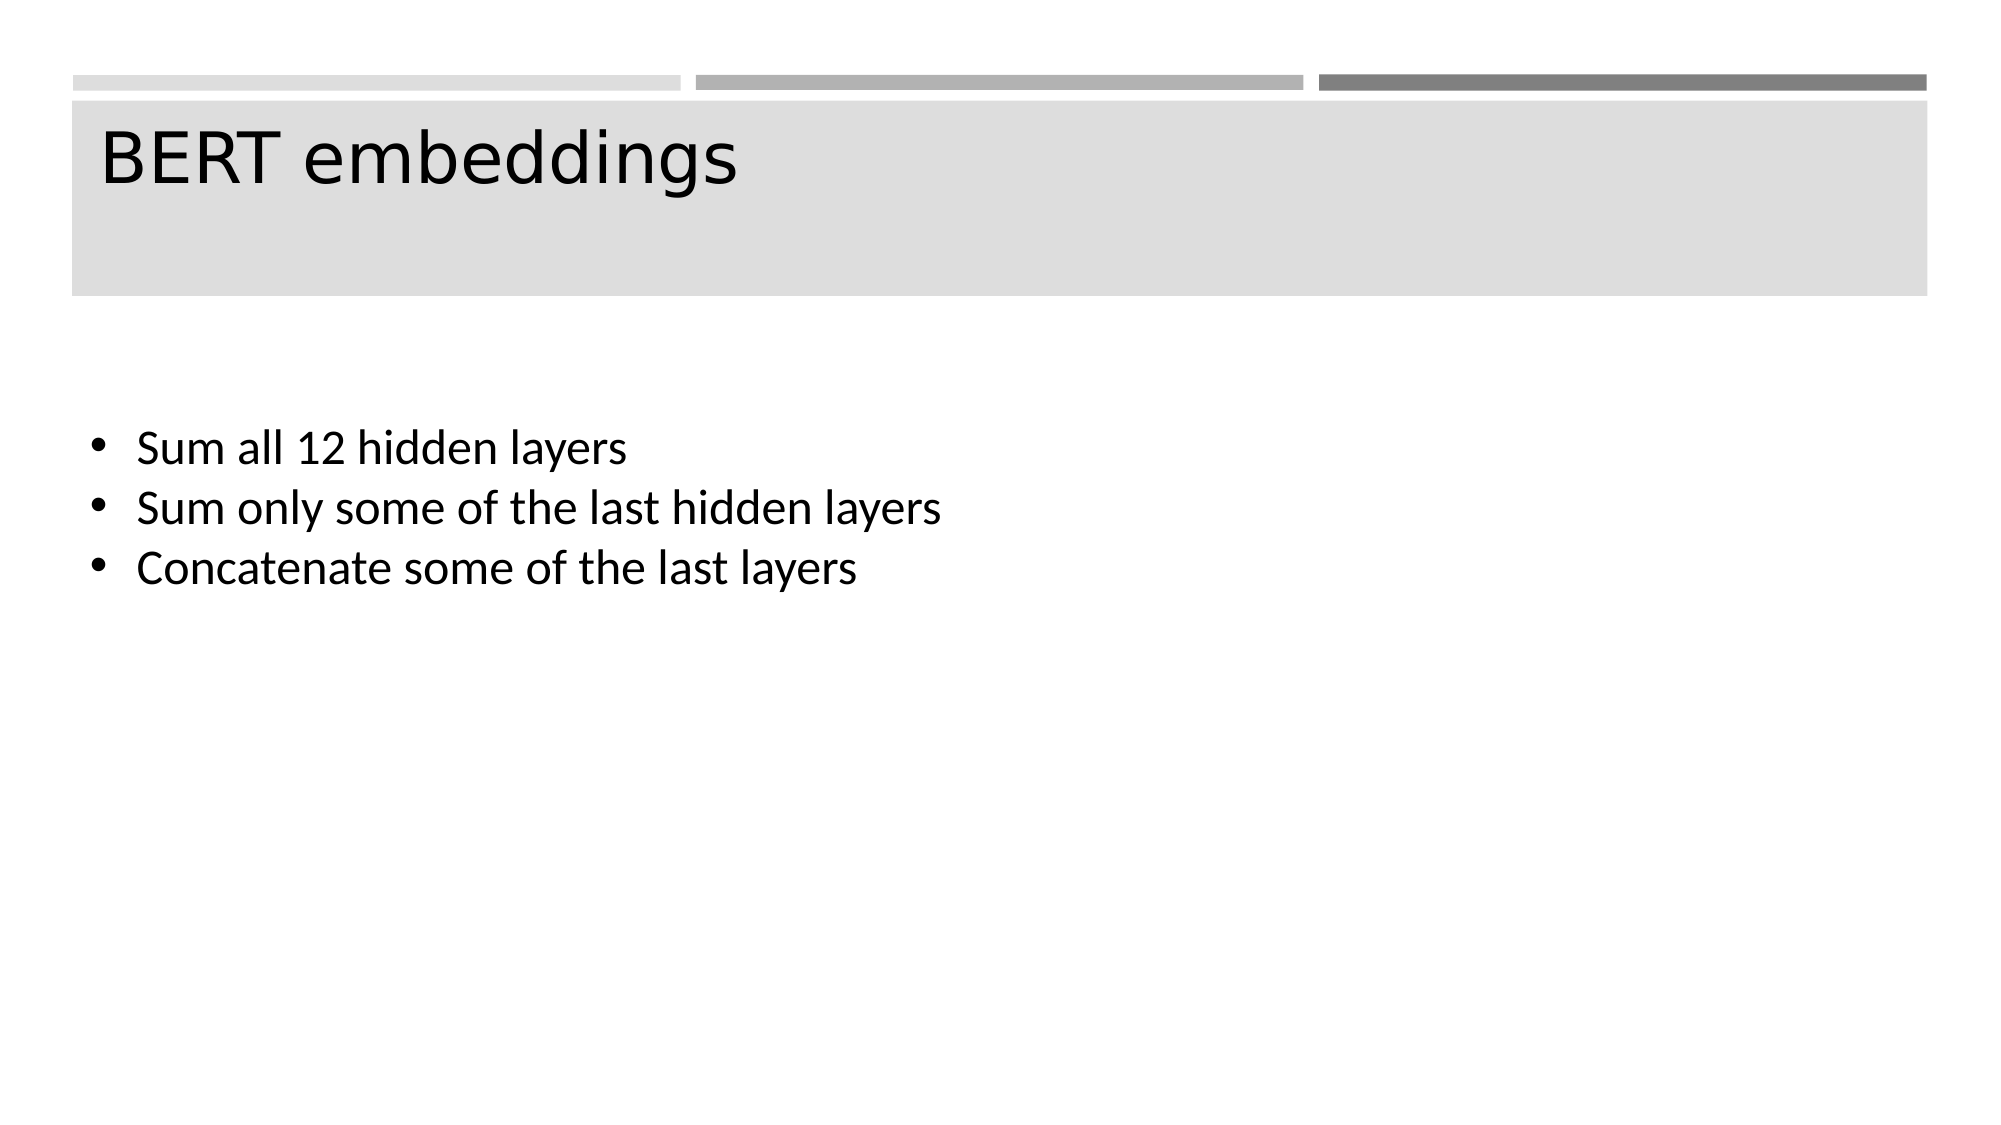

BERT embeddings
Sum all 12 hidden layers
Sum only some of the last hidden layers
Concatenate some of the last layers